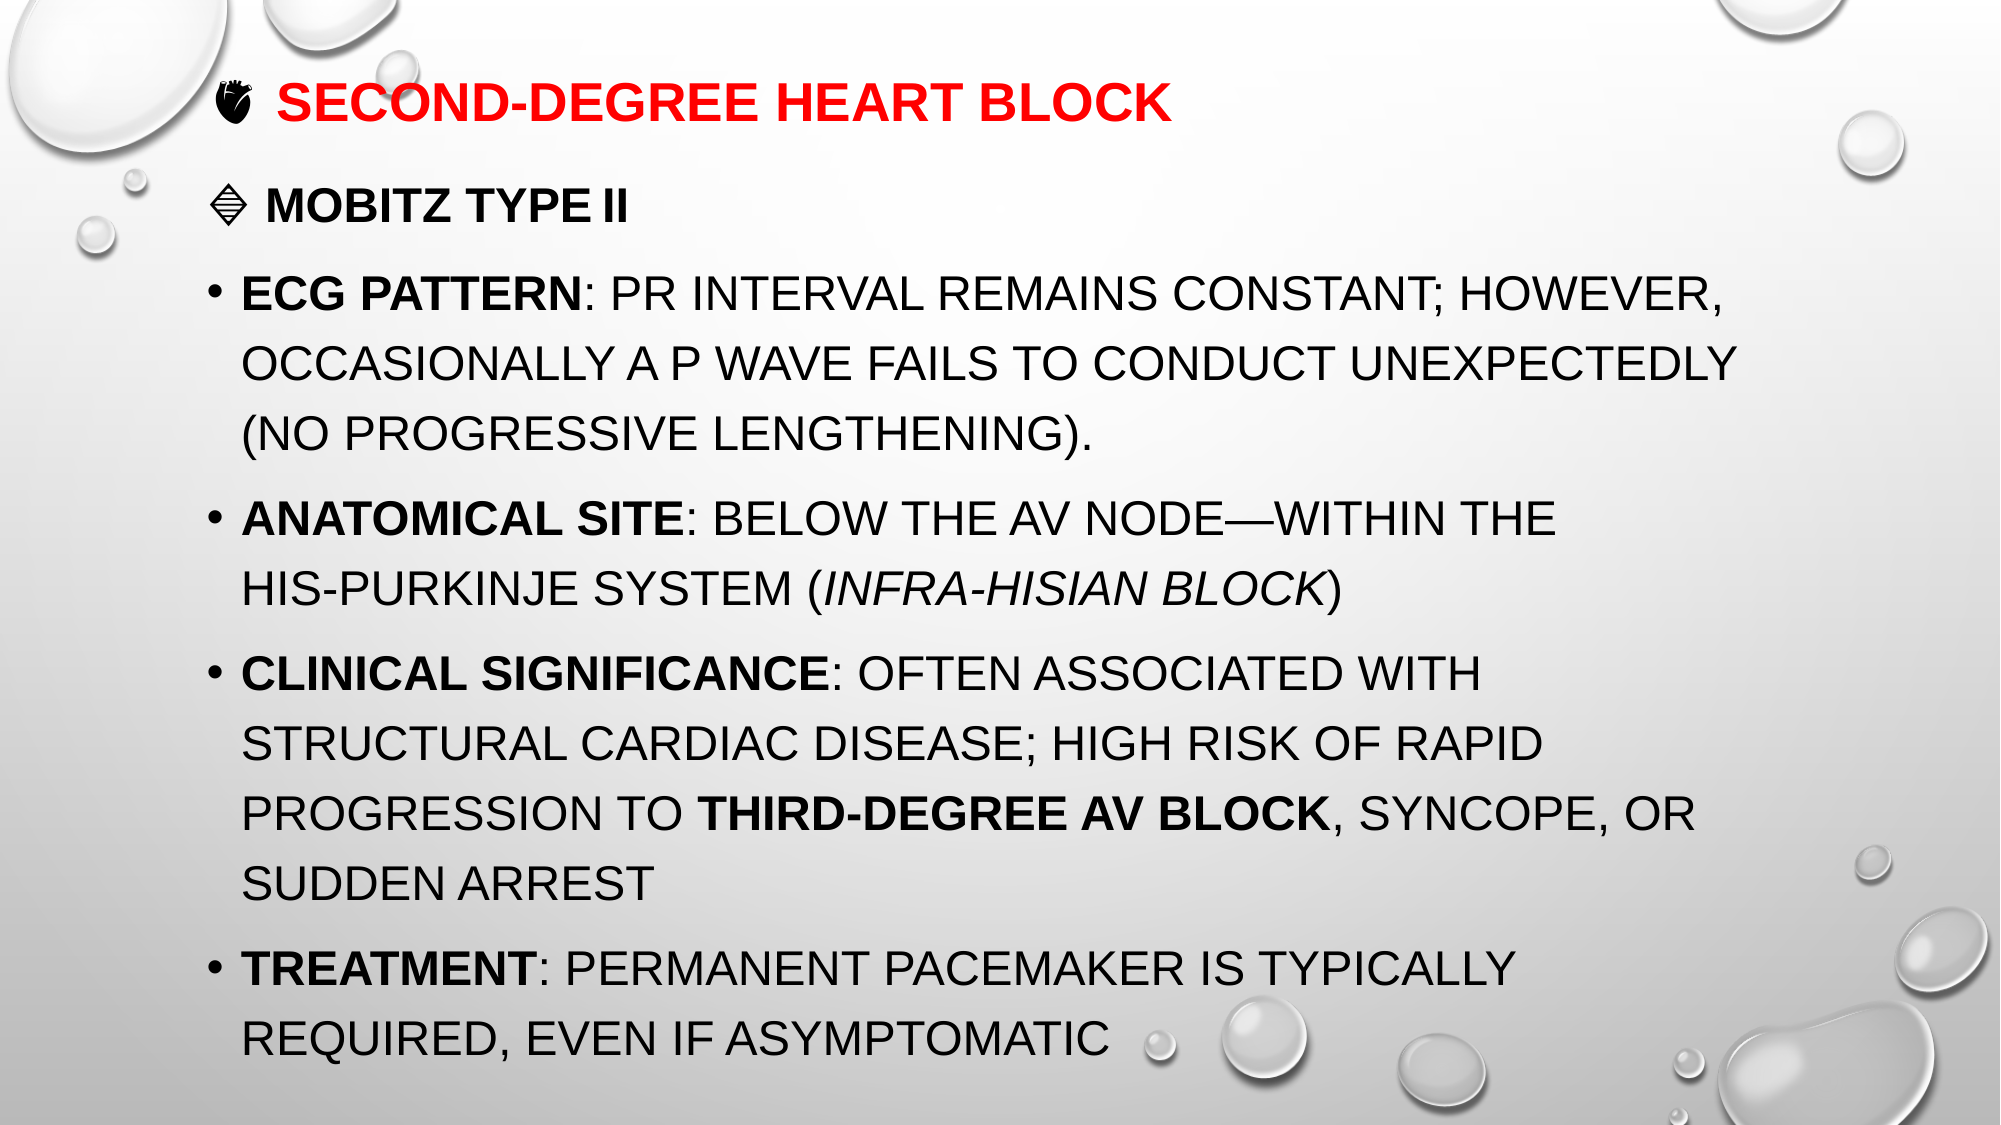

🫀 Second-degree HEART block
🔹 Mobitz Type II
ECG pattern: PR interval remains constant; however, occasionally a P wave fails to conduct unexpectedly (no progressive lengthening).
Anatomical site: Below the AV node—within the His‑Purkinje system (infra‑Hisian block)
Clinical significance: Often associated with structural cardiac disease; high risk of rapid progression to third‑degree AV block, syncope, or sudden arrest
Treatment: Permanent pacemaker is typically required, even if asymptomatic